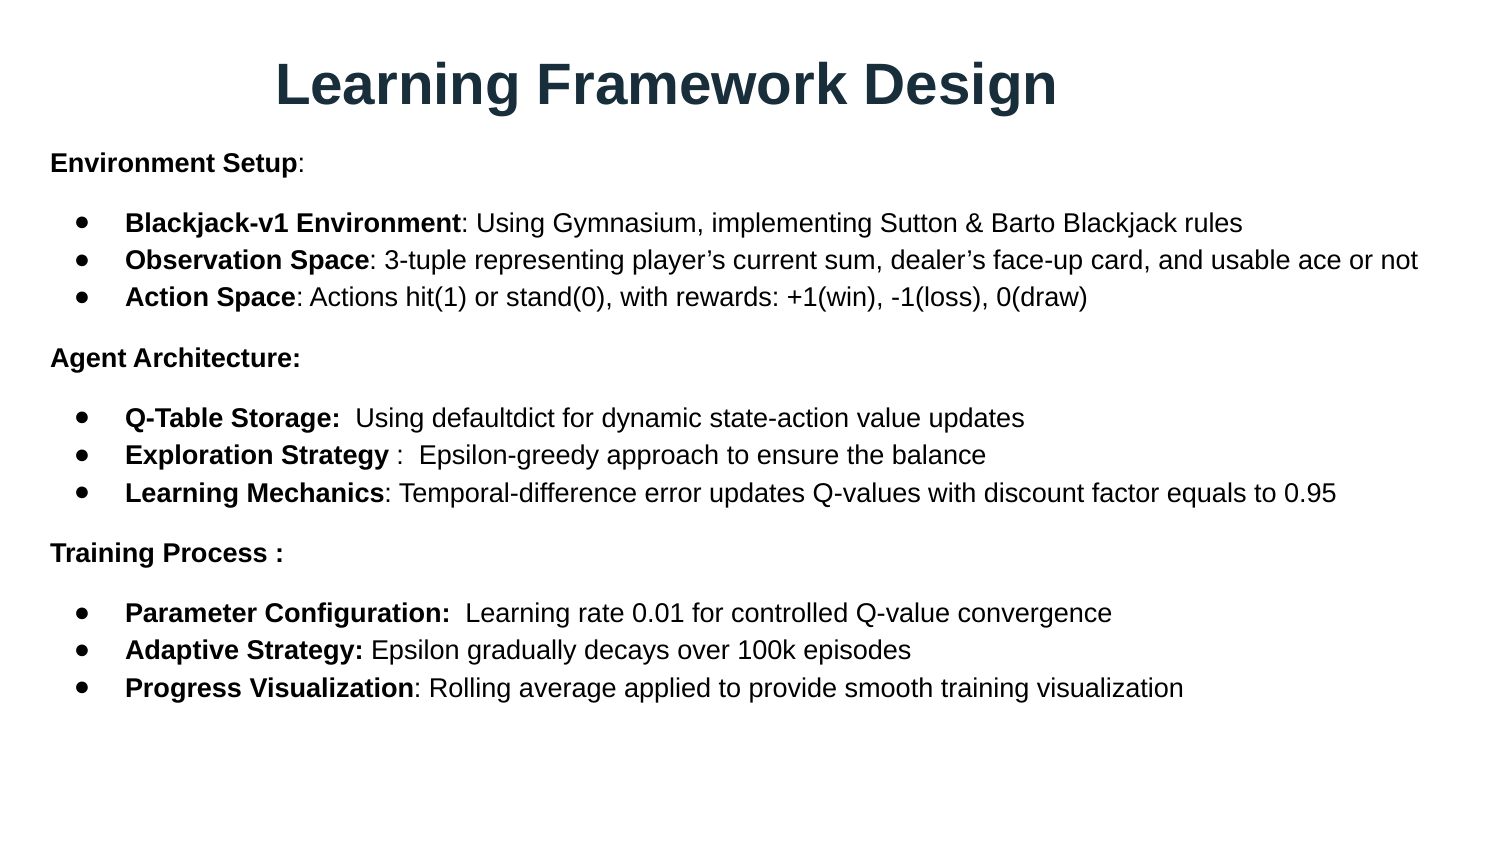

Learning Framework Design
Environment Setup:
Blackjack-v1 Environment: Using Gymnasium, implementing Sutton & Barto Blackjack rules
Observation Space: 3-tuple representing player’s current sum, dealer’s face-up card, and usable ace or not
Action Space: Actions hit(1) or stand(0), with rewards: +1(win), -1(loss), 0(draw)
Agent Architecture:
Q-Table Storage:  Using defaultdict for dynamic state-action value updates
Exploration Strategy :  Epsilon-greedy approach to ensure the balance
Learning Mechanics: Temporal-difference error updates Q-values with discount factor equals to 0.95
Training Process :
Parameter Configuration:  Learning rate 0.01 for controlled Q-value convergence
Adaptive Strategy: Epsilon gradually decays over 100k episodes
Progress Visualization: Rolling average applied to provide smooth training visualization